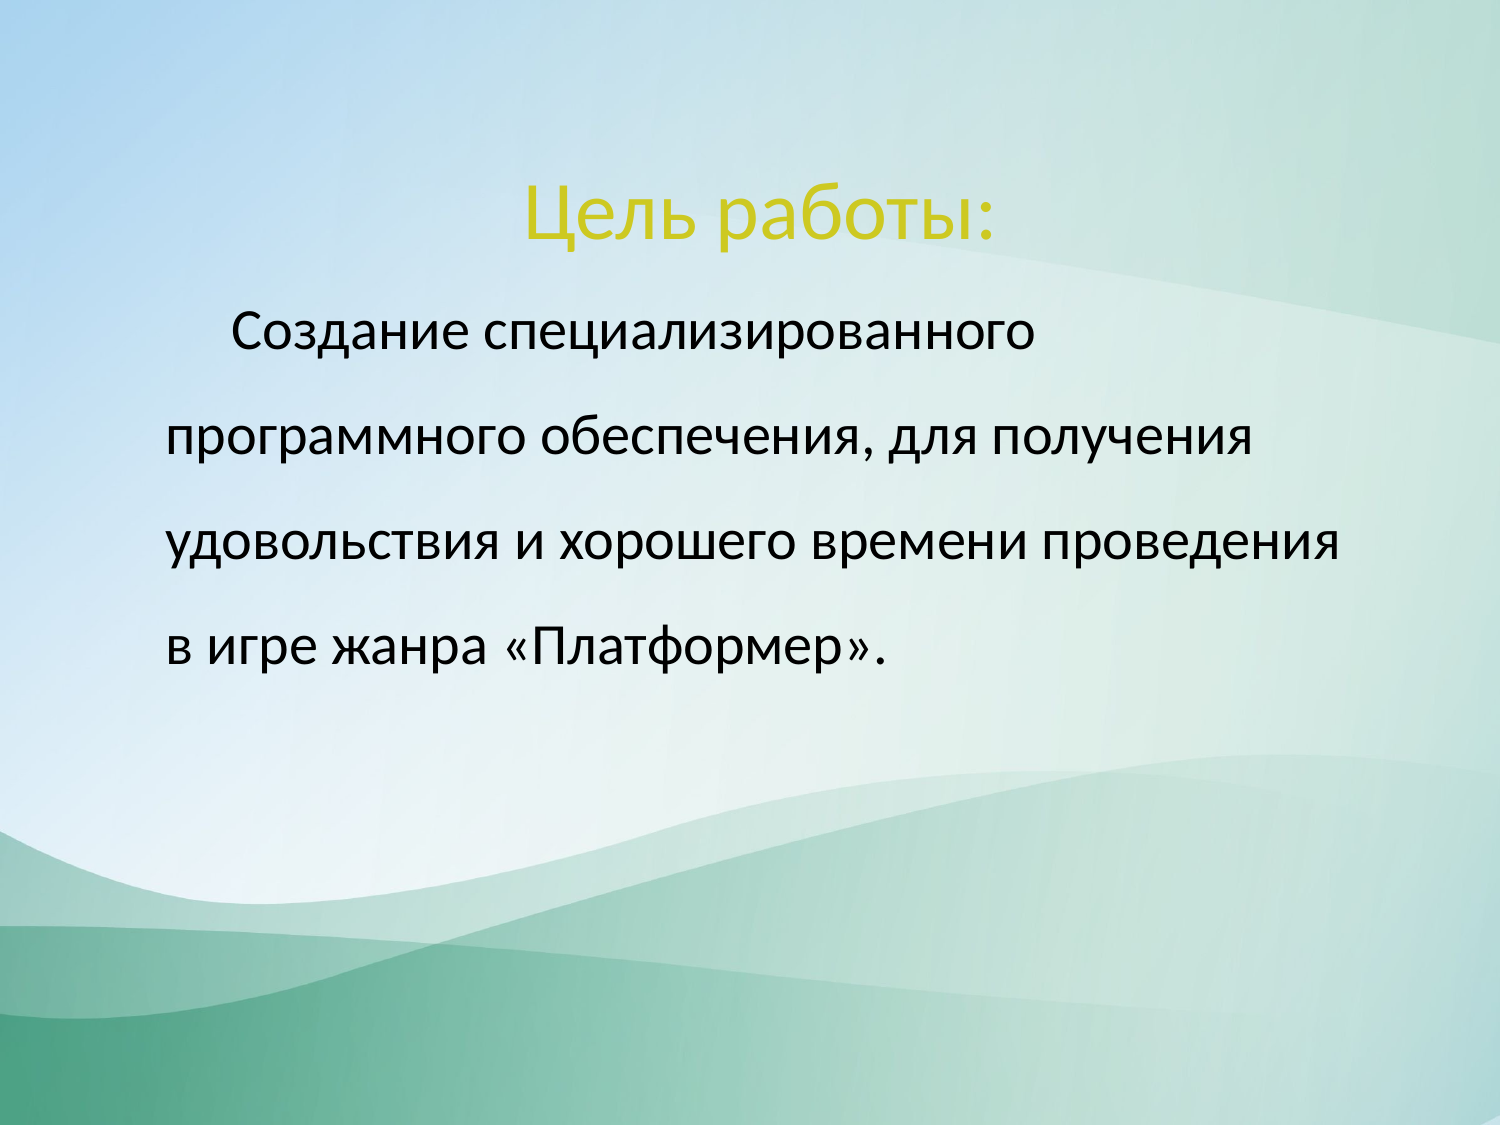

Цель работы:
     Создание специализированного
программного обеспечения, для получения
удовольствия и хорошего времени проведения
в игре жанра «Платформер».